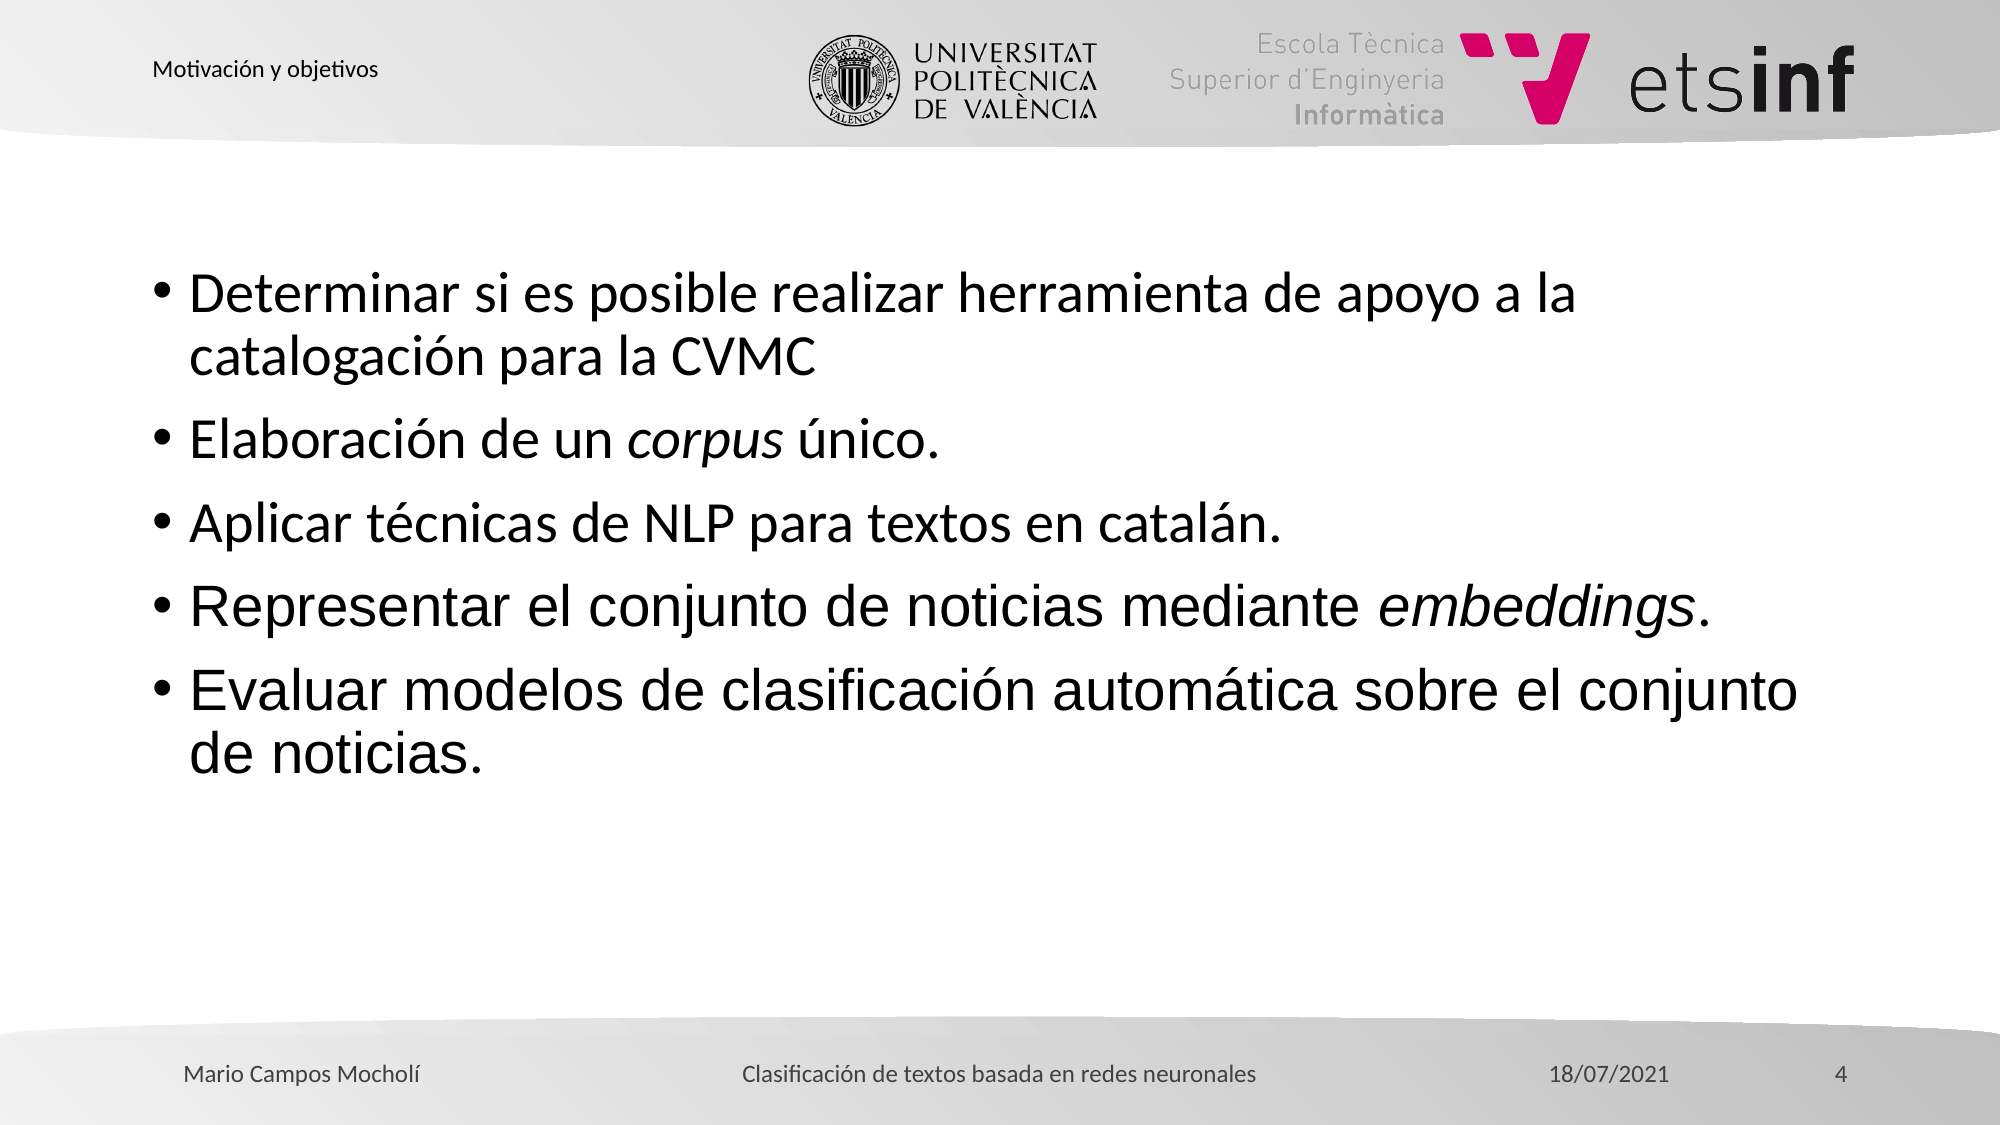

# Motivación y objetivos
Determinar si es posible realizar herramienta de apoyo a la catalogación para la CVMC
Elaboración de un corpus único.
Aplicar técnicas de NLP para textos en catalán.
Representar el conjunto de noticias mediante embeddings.
Evaluar modelos de clasificación automática sobre el conjunto de noticias.
18/07/2021
4